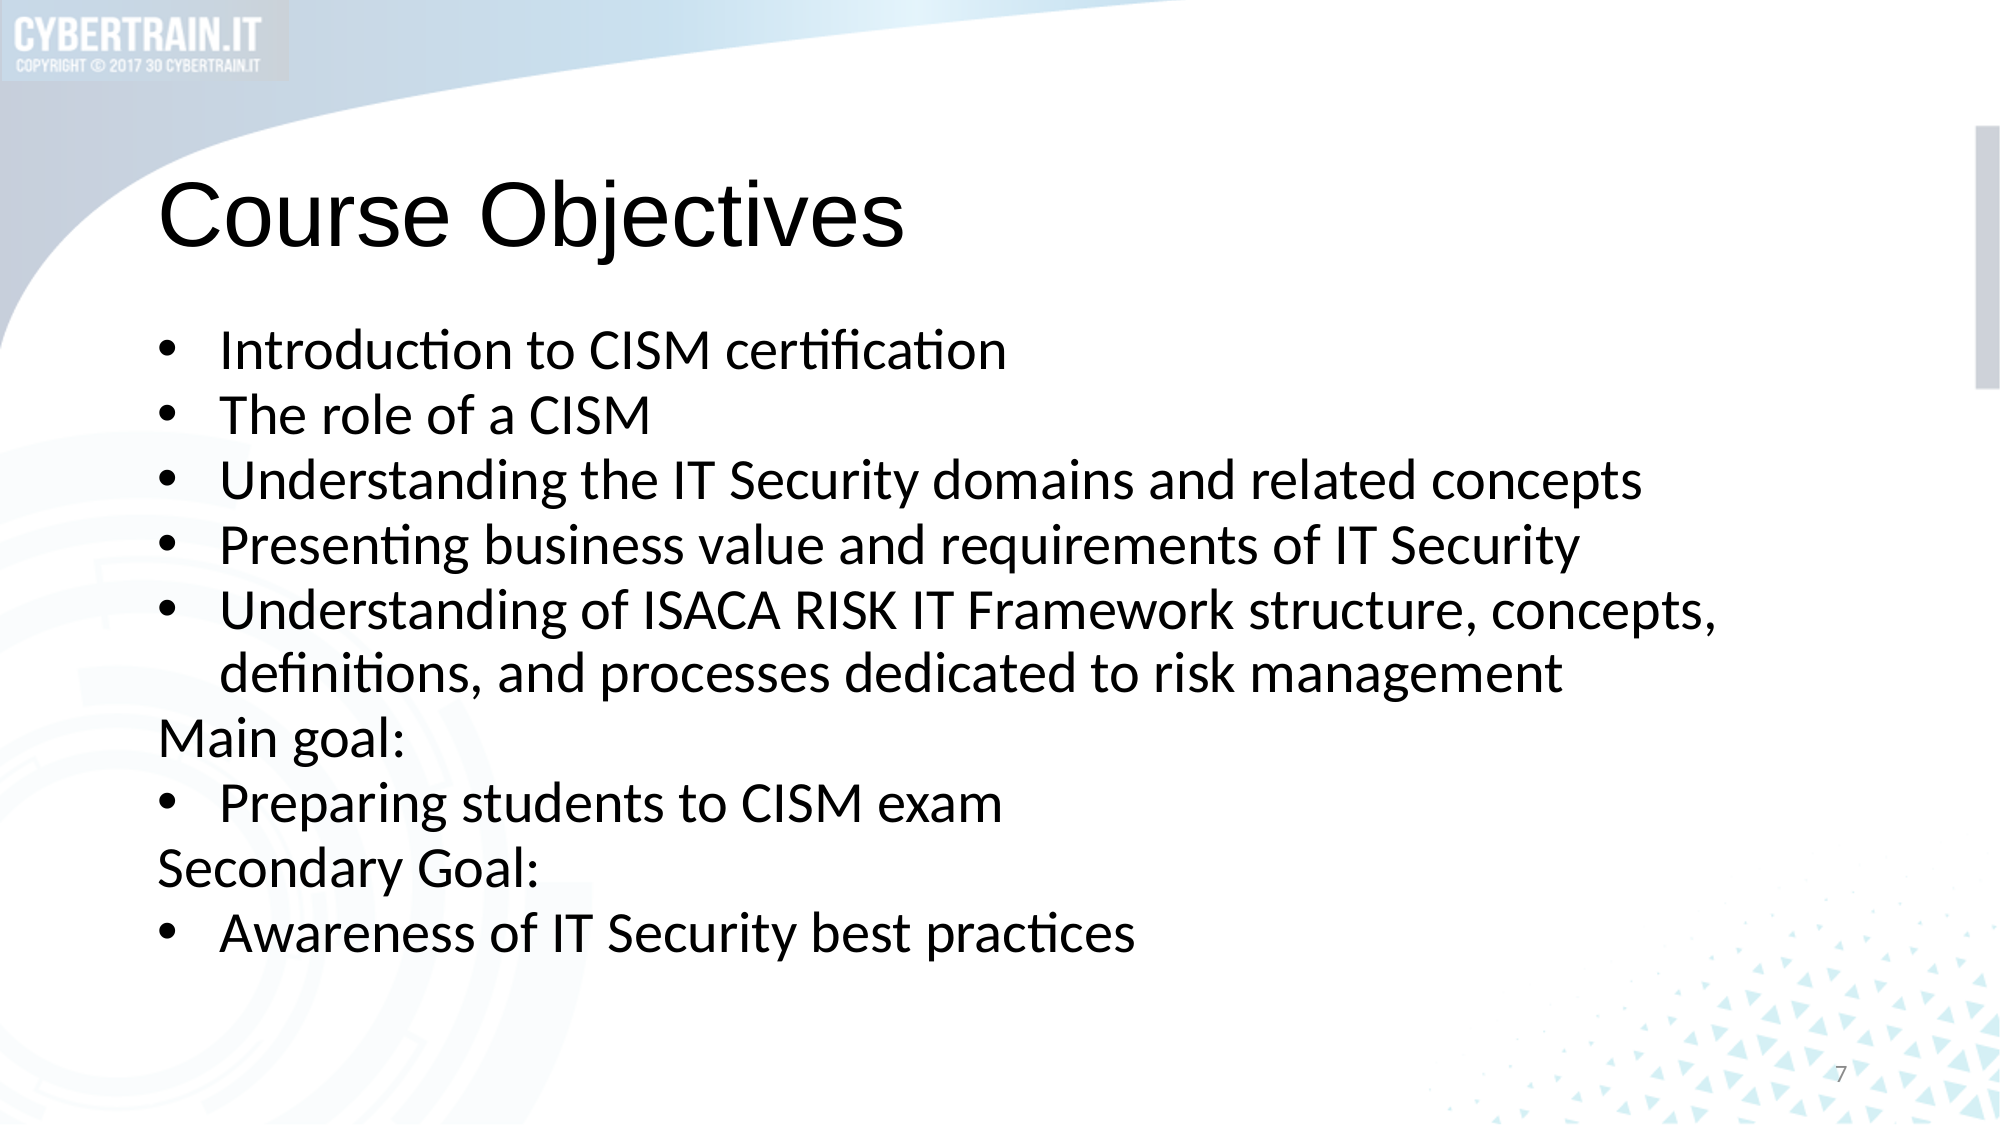

# Course Objectives
Introduction to CISM certification
The role of a CISM
Understanding the IT Security domains and related concepts
Presenting business value and requirements of IT Security
Understanding of ISACA RISK IT Framework structure, concepts, definitions, and processes dedicated to risk management
Main goal:
Preparing students to CISM exam
Secondary Goal:
Awareness of IT Security best practices

7